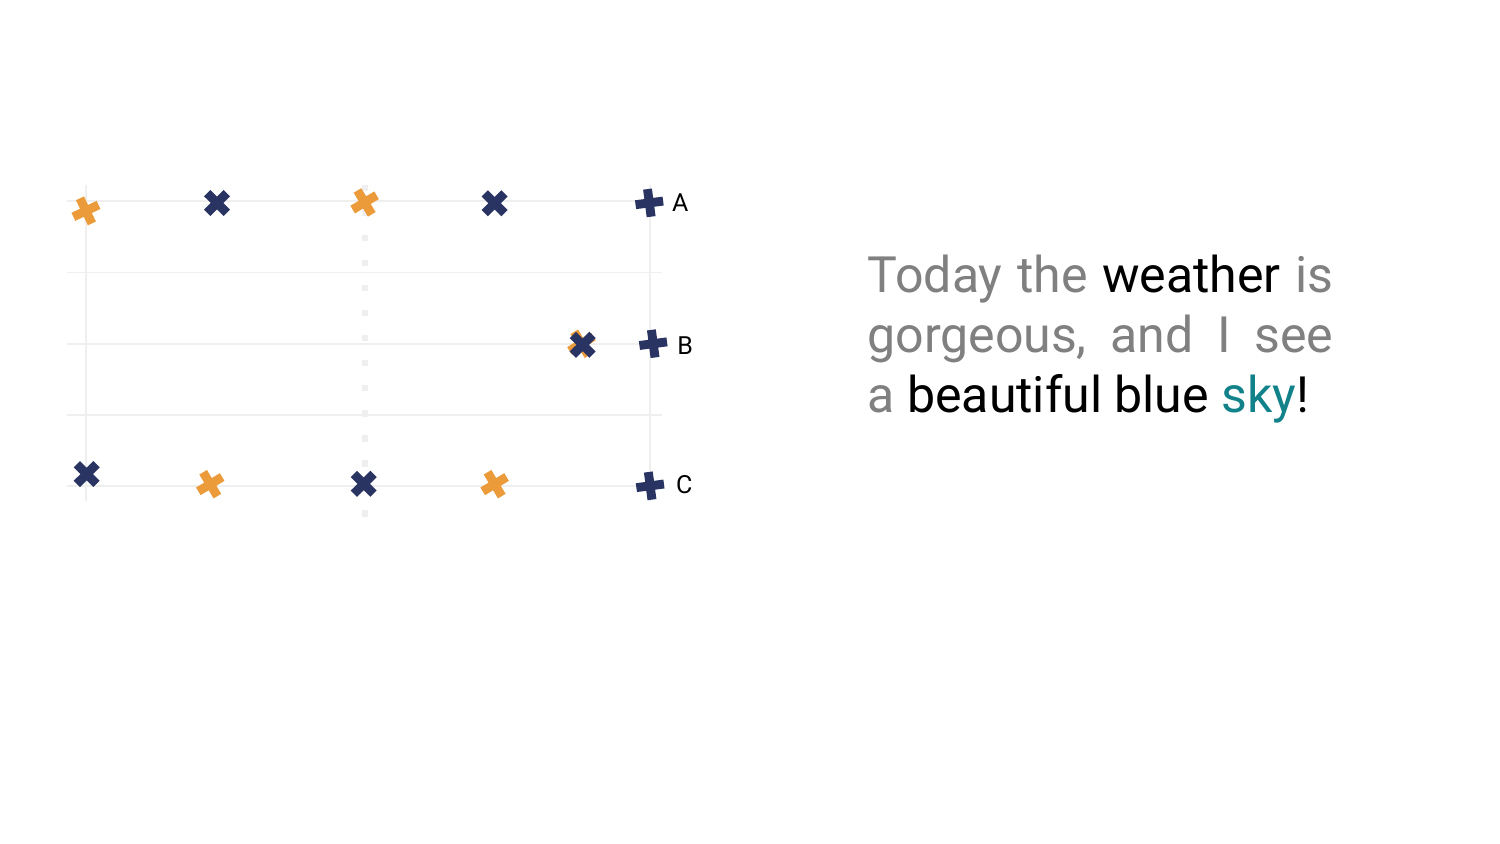

A

B

C

Today the weather is gorgeous, and I see a beautiful blue sky!